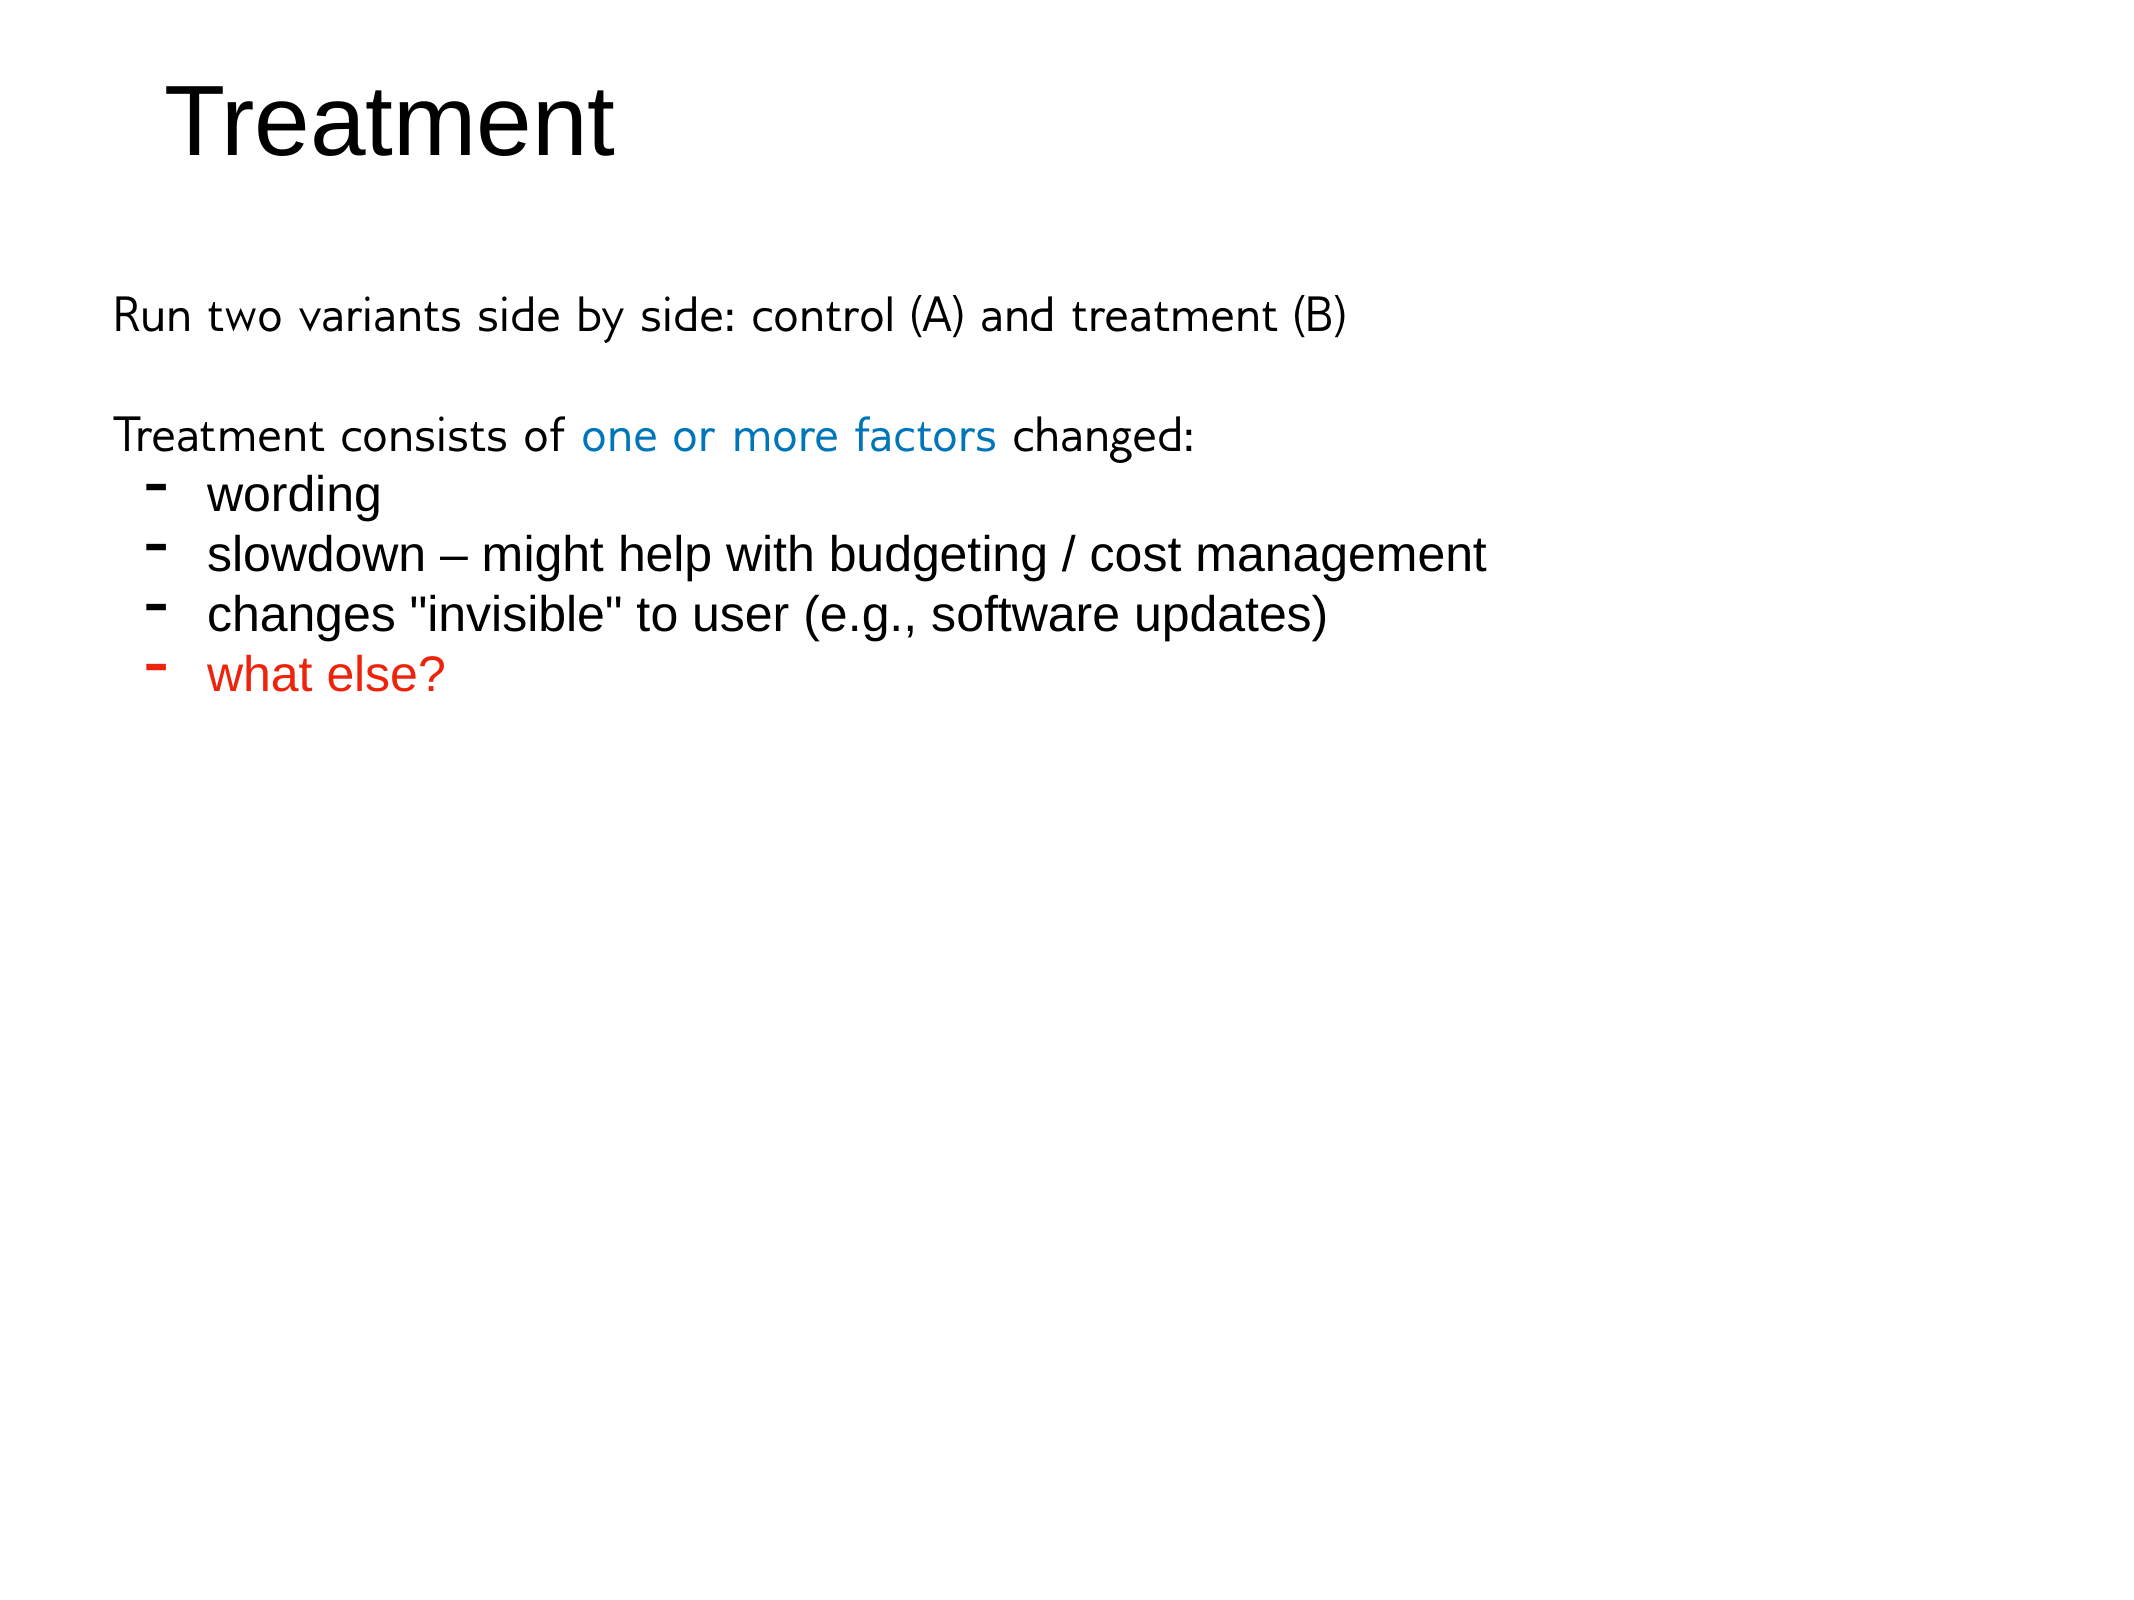

# Treatment
Run two variants side by side: control (A) and treatment (B)

Treatment consists of one or more factors changed:
wording
slowdown – might help with budgeting / cost management
changes "invisible" to user (e.g., software updates)
what else?